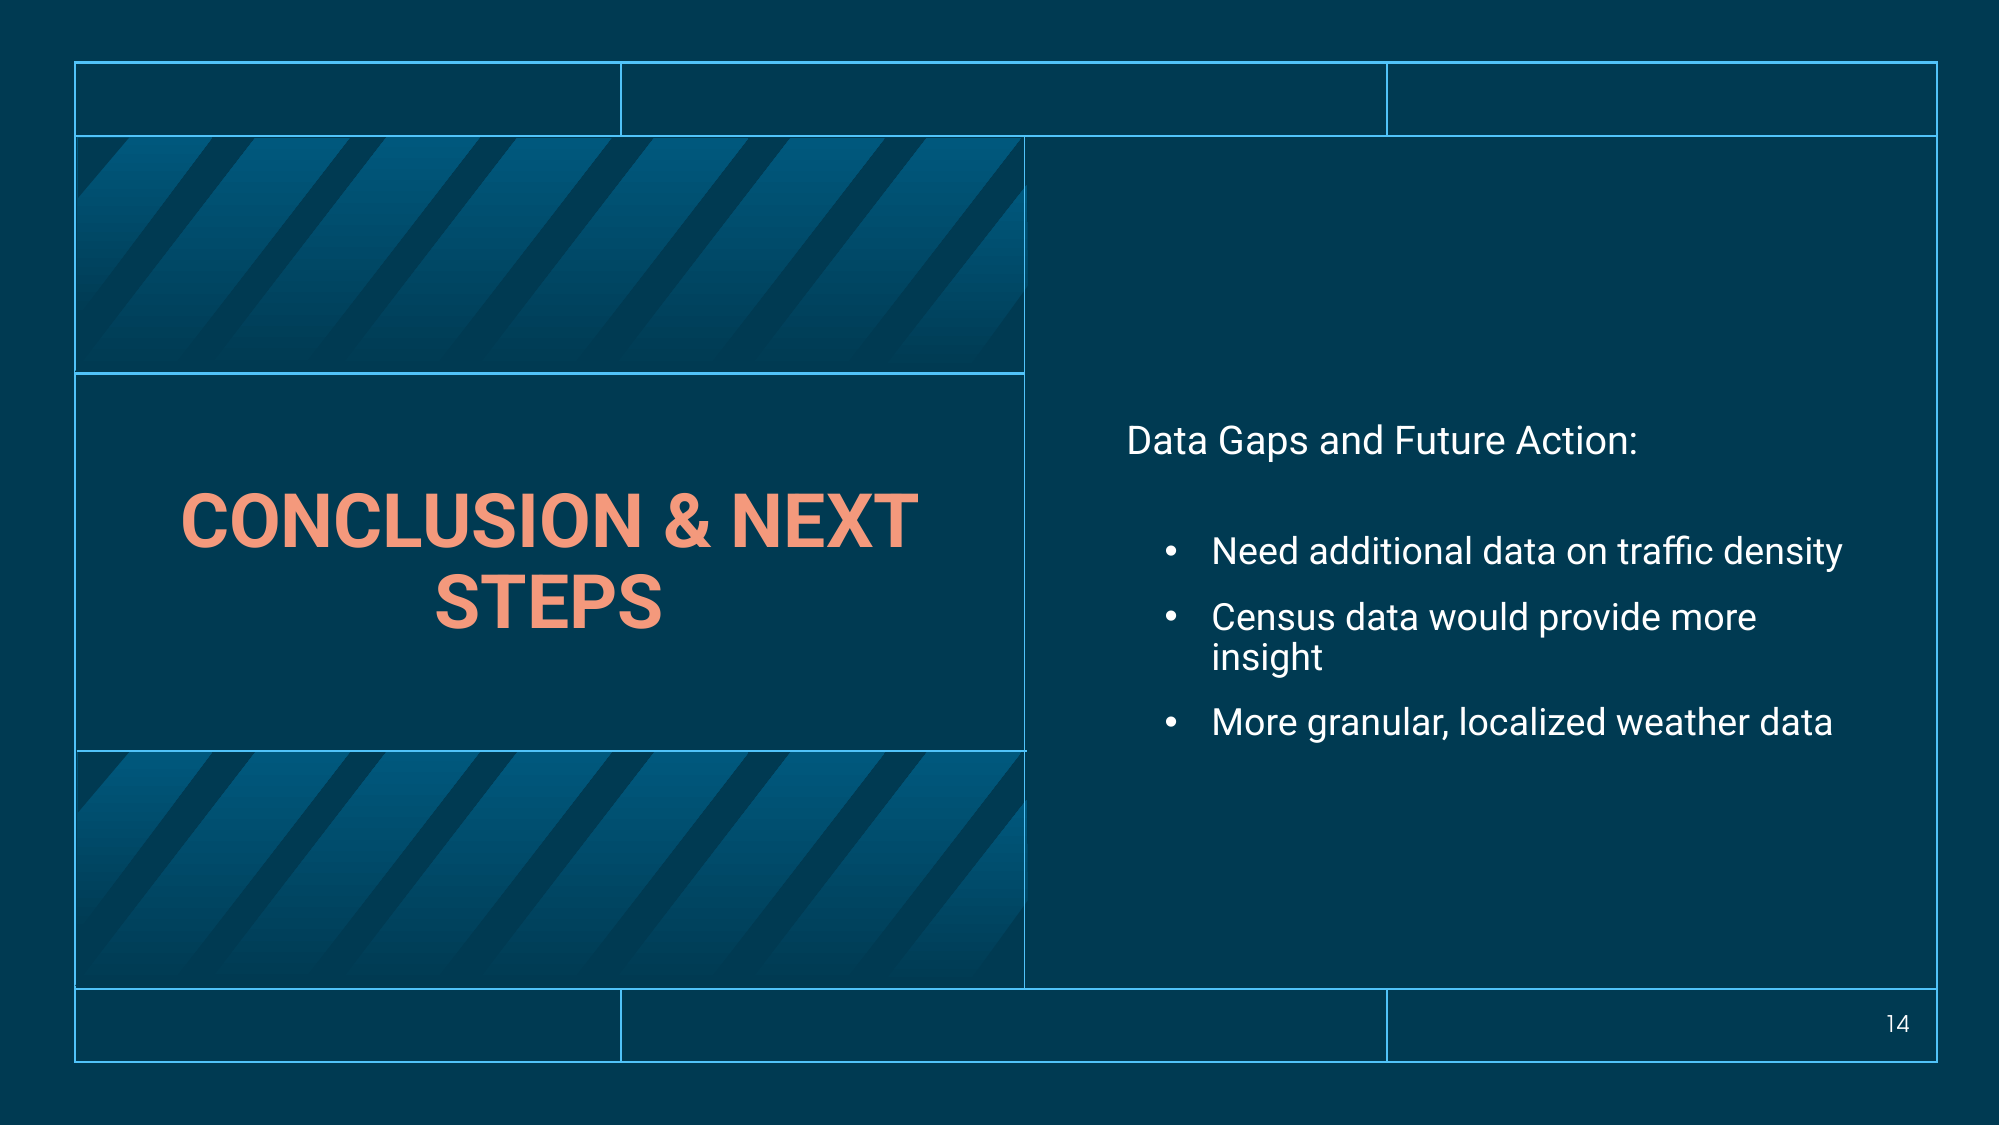

Data Gaps and Future Action:
Need additional data on traffic density
Census data would provide more insight
More granular, localized weather data
# CONCLUSION & NEXT STEPS
14